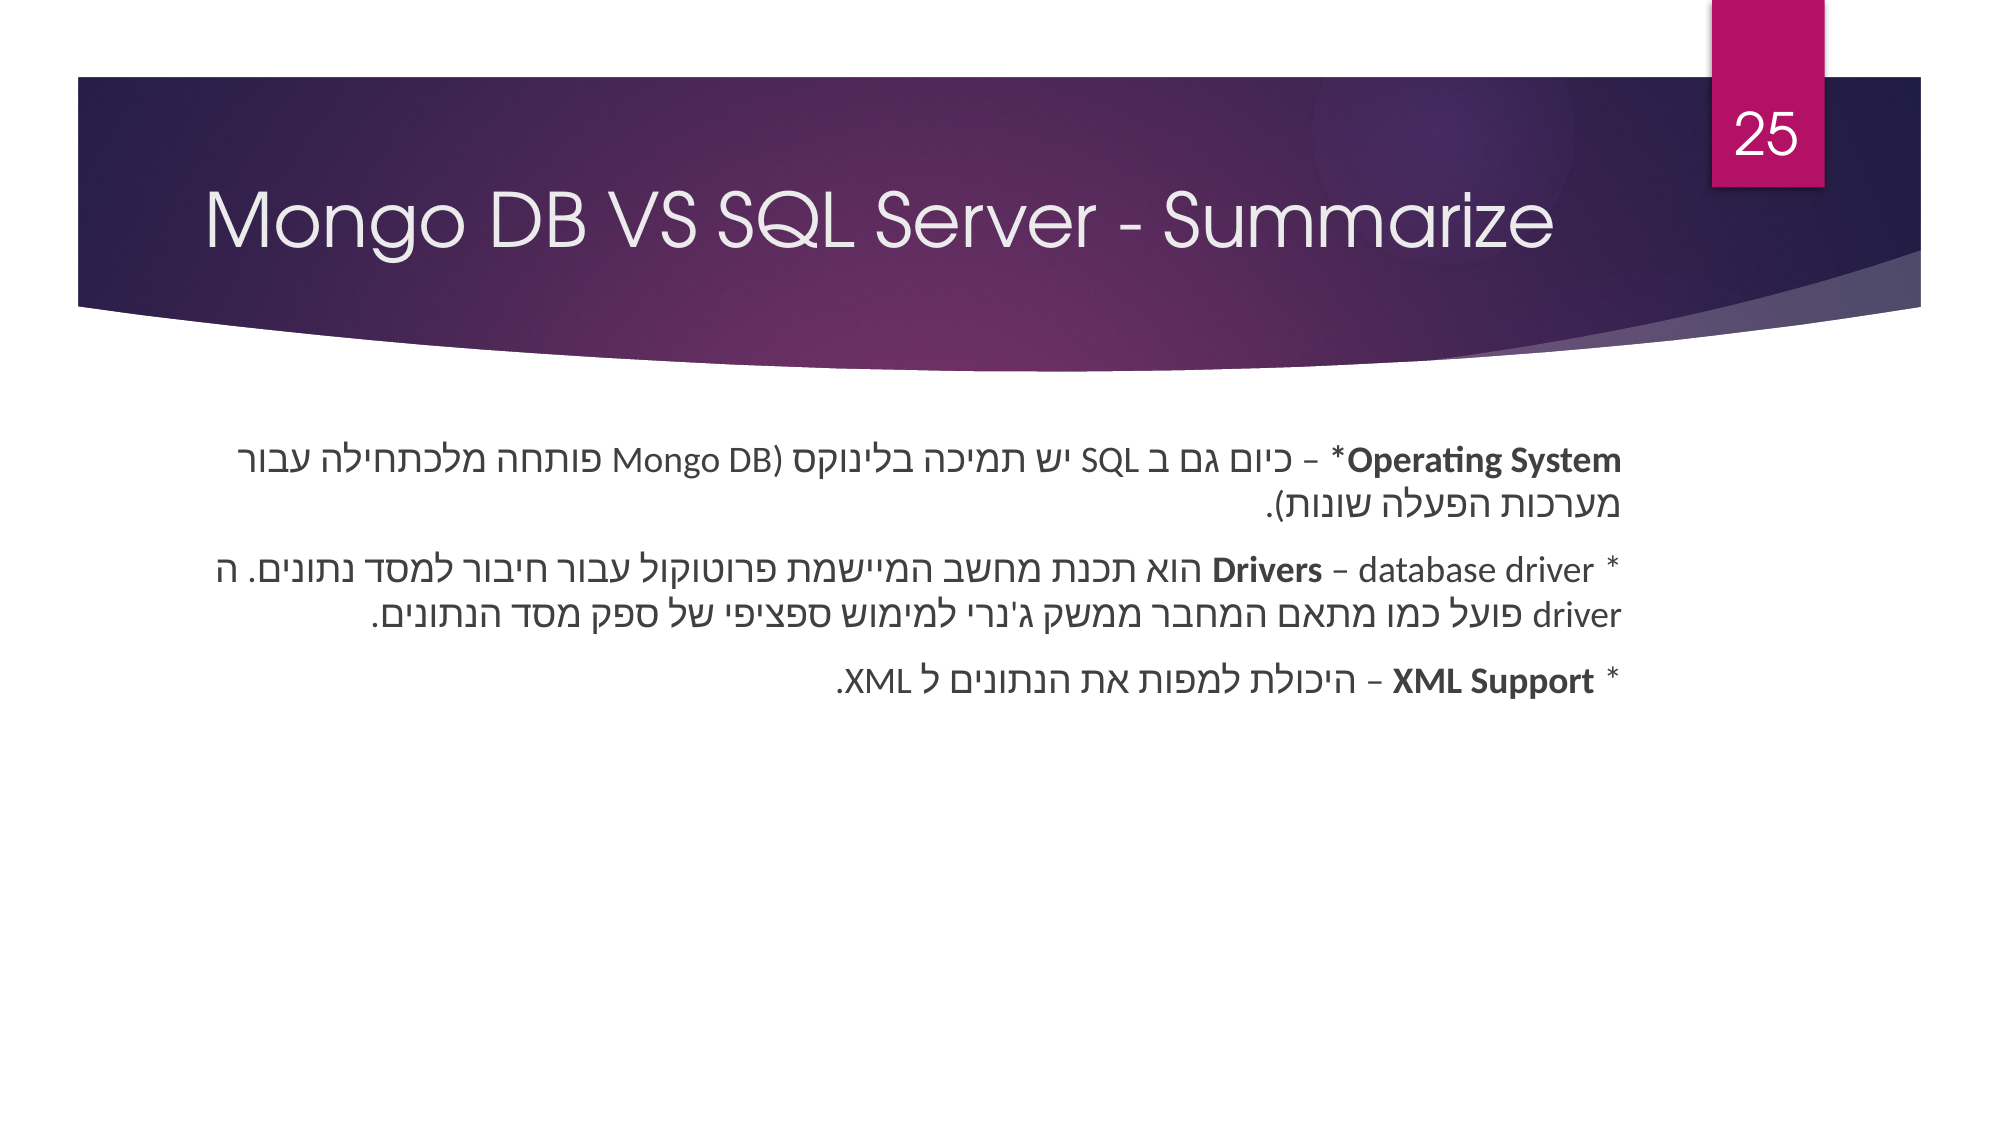

25
# Mongo DB VS SQL Server - Summarize
Operating System* – כיום גם ב SQL יש תמיכה בלינוקס (Mongo DB פותחה מלכתחילה עבור מערכות הפעלה שונות).
* Drivers – database driver הוא תכנת מחשב המיישמת פרוטוקול עבור חיבור למסד נתונים. ה driver פועל כמו מתאם המחבר ממשק ג'נרי למימוש ספציפי של ספק מסד הנתונים.
* XML Support – היכולת למפות את הנתונים ל XML.